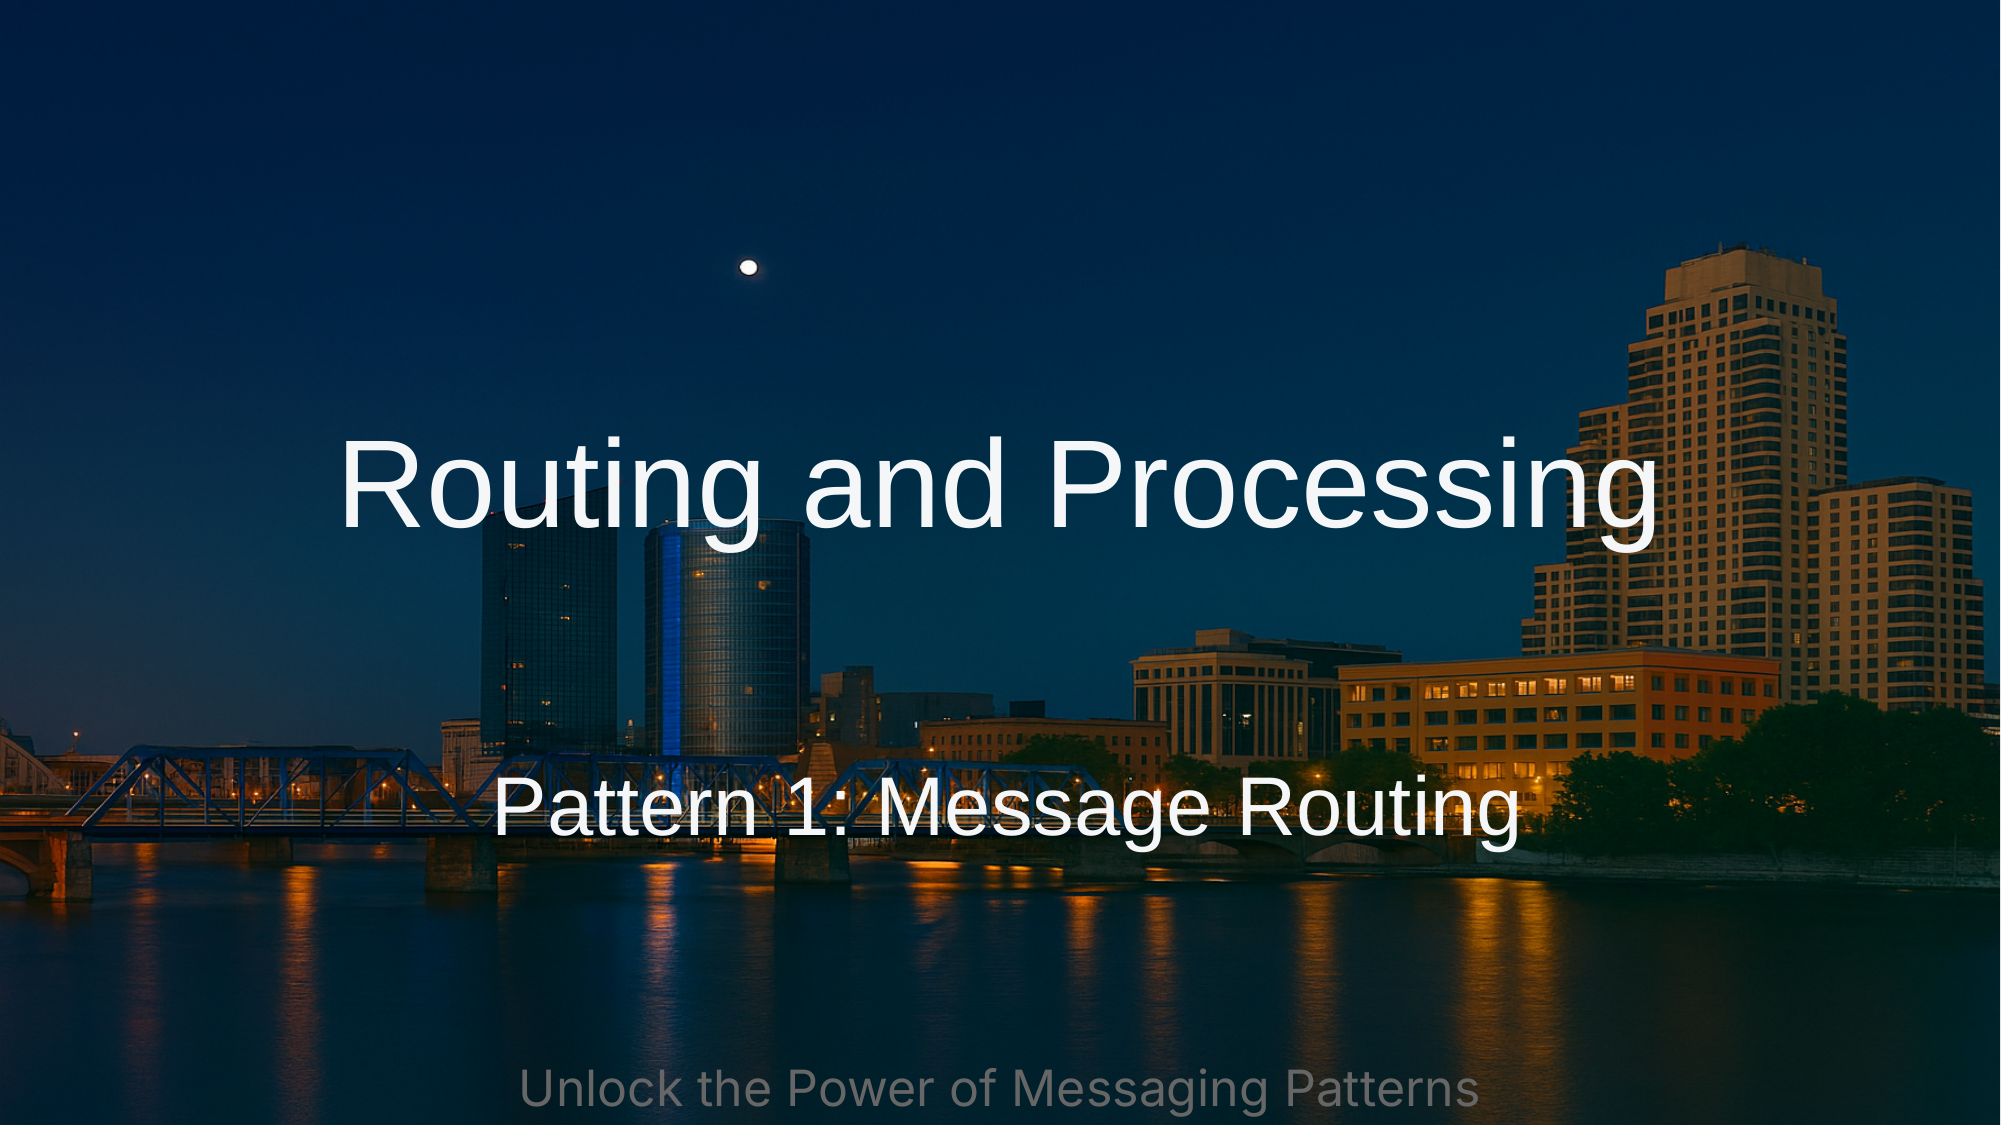

# Routing and Processing
Pattern 1: Message Routing